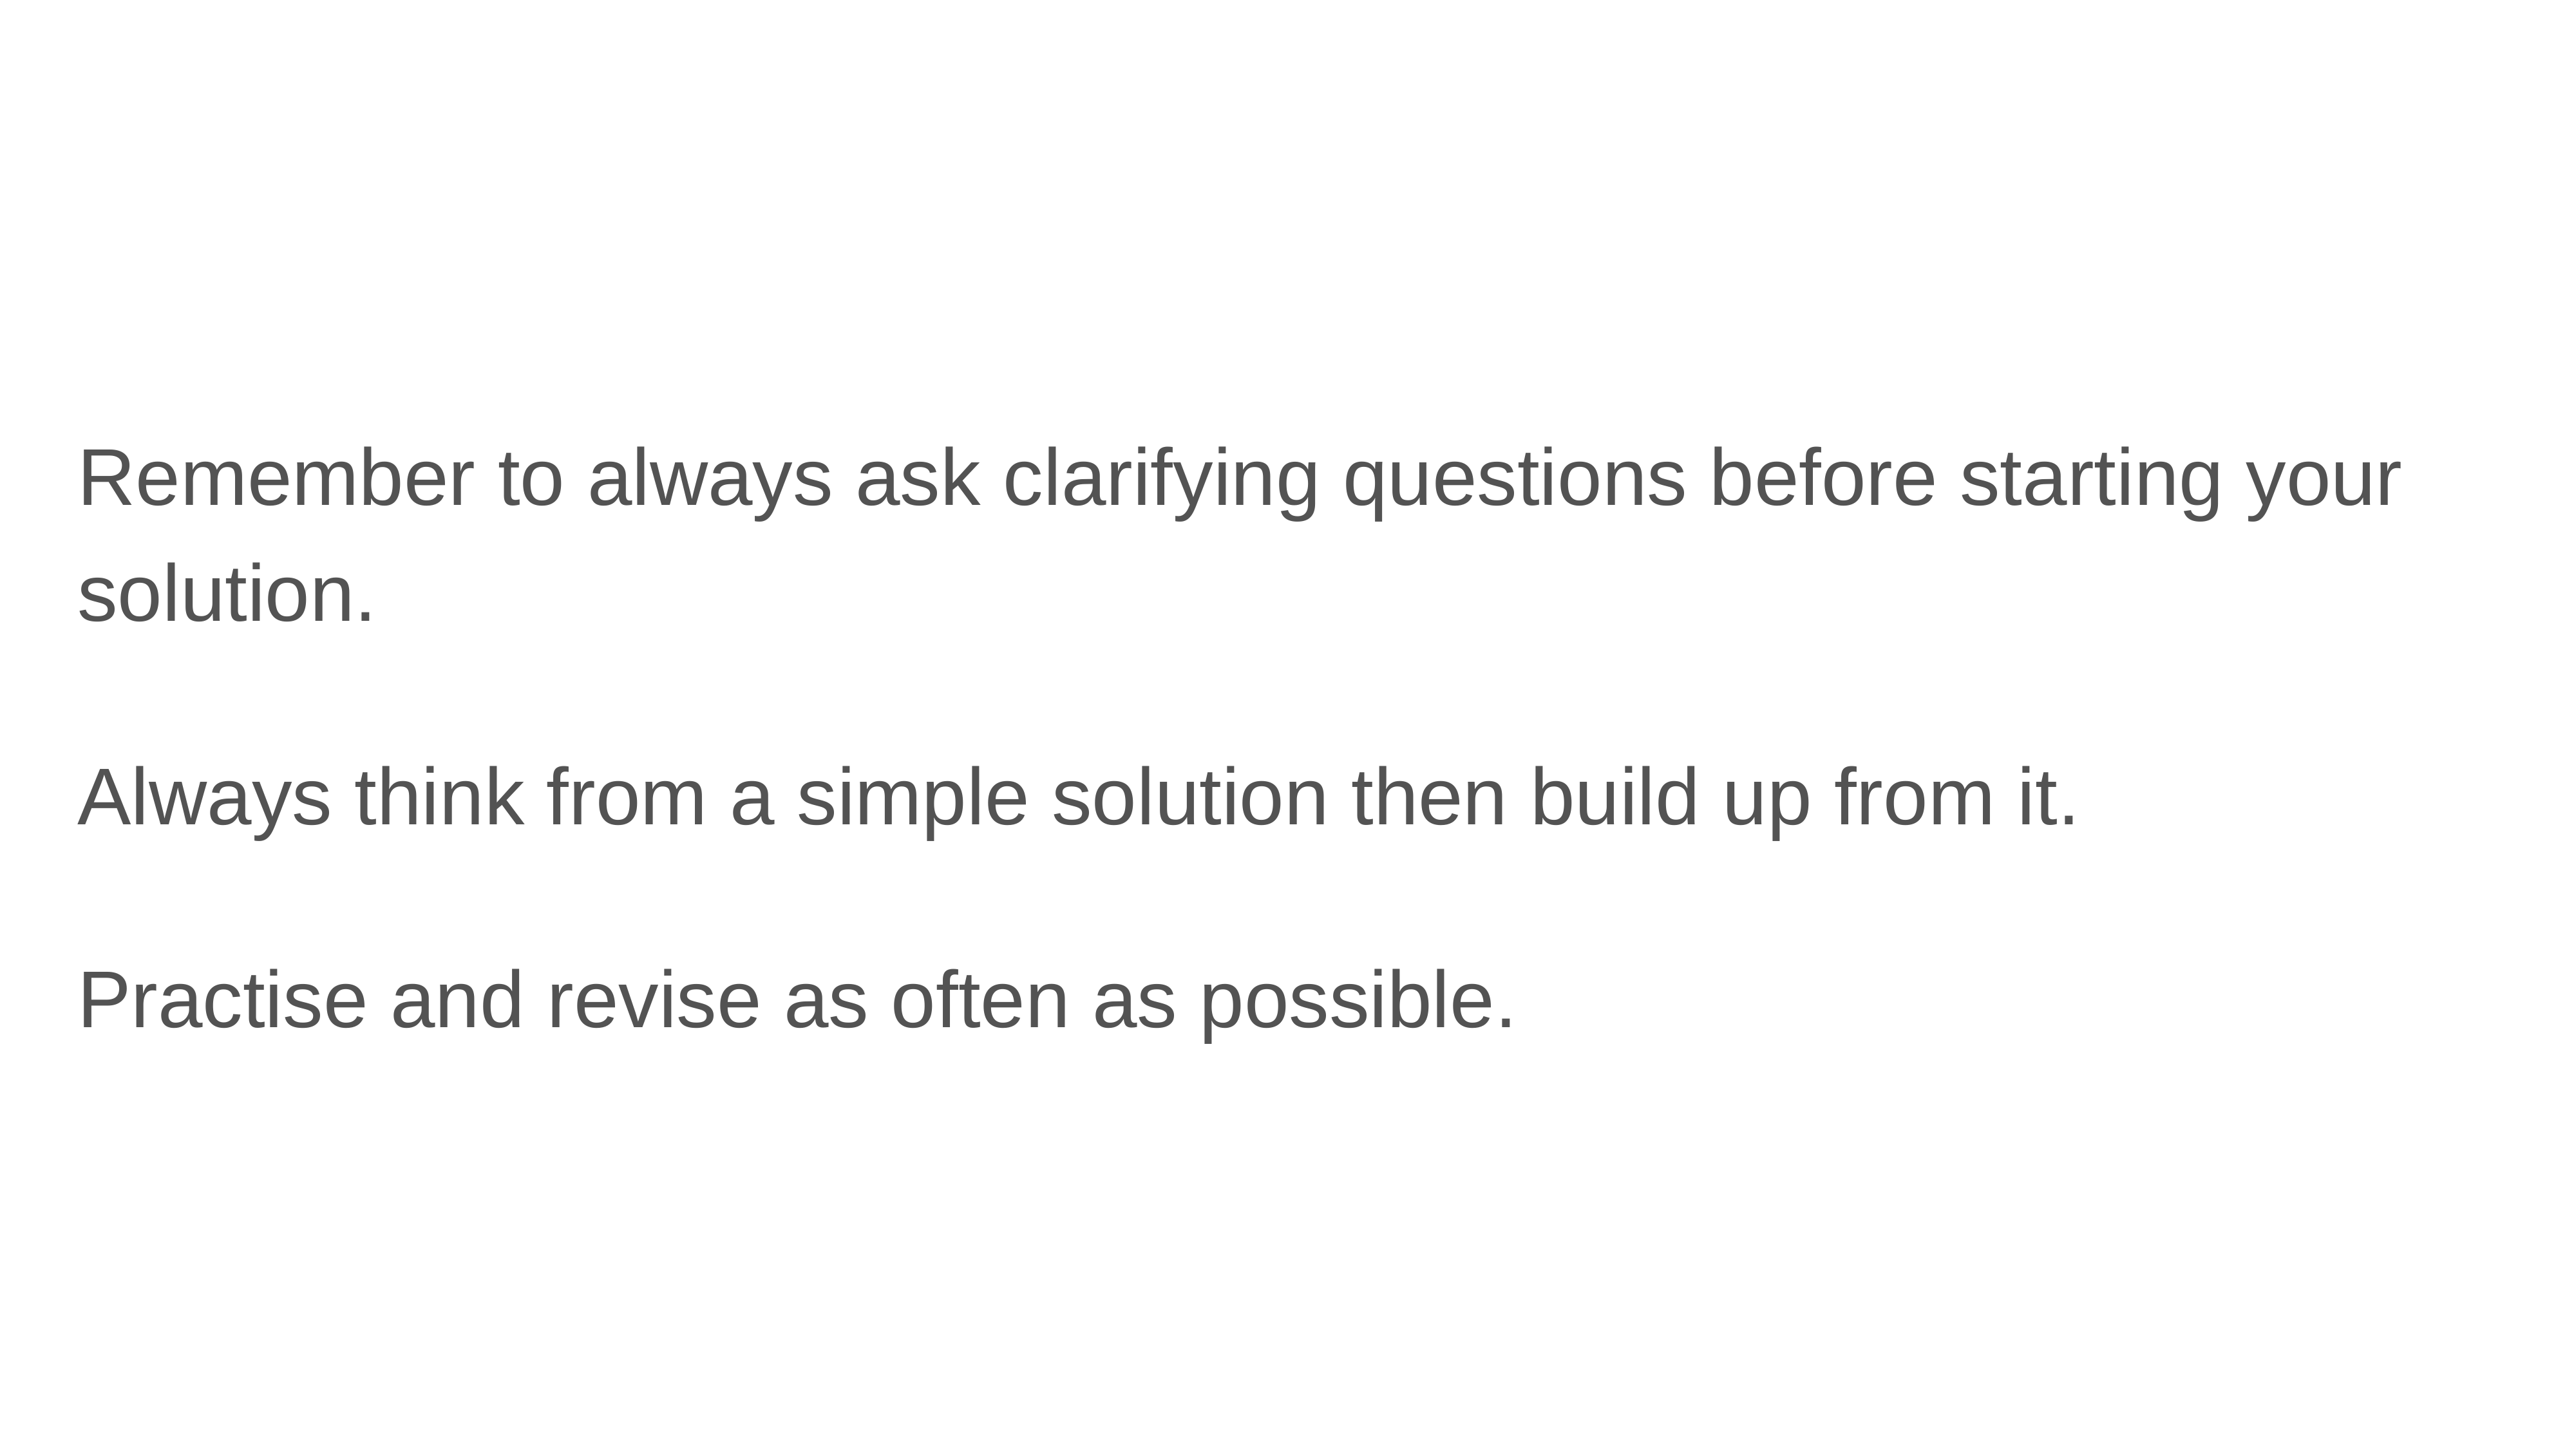

Remember to always ask clarifying questions before starting your solution.
Always think from a simple solution then build up from it.
Practise and revise as often as possible.